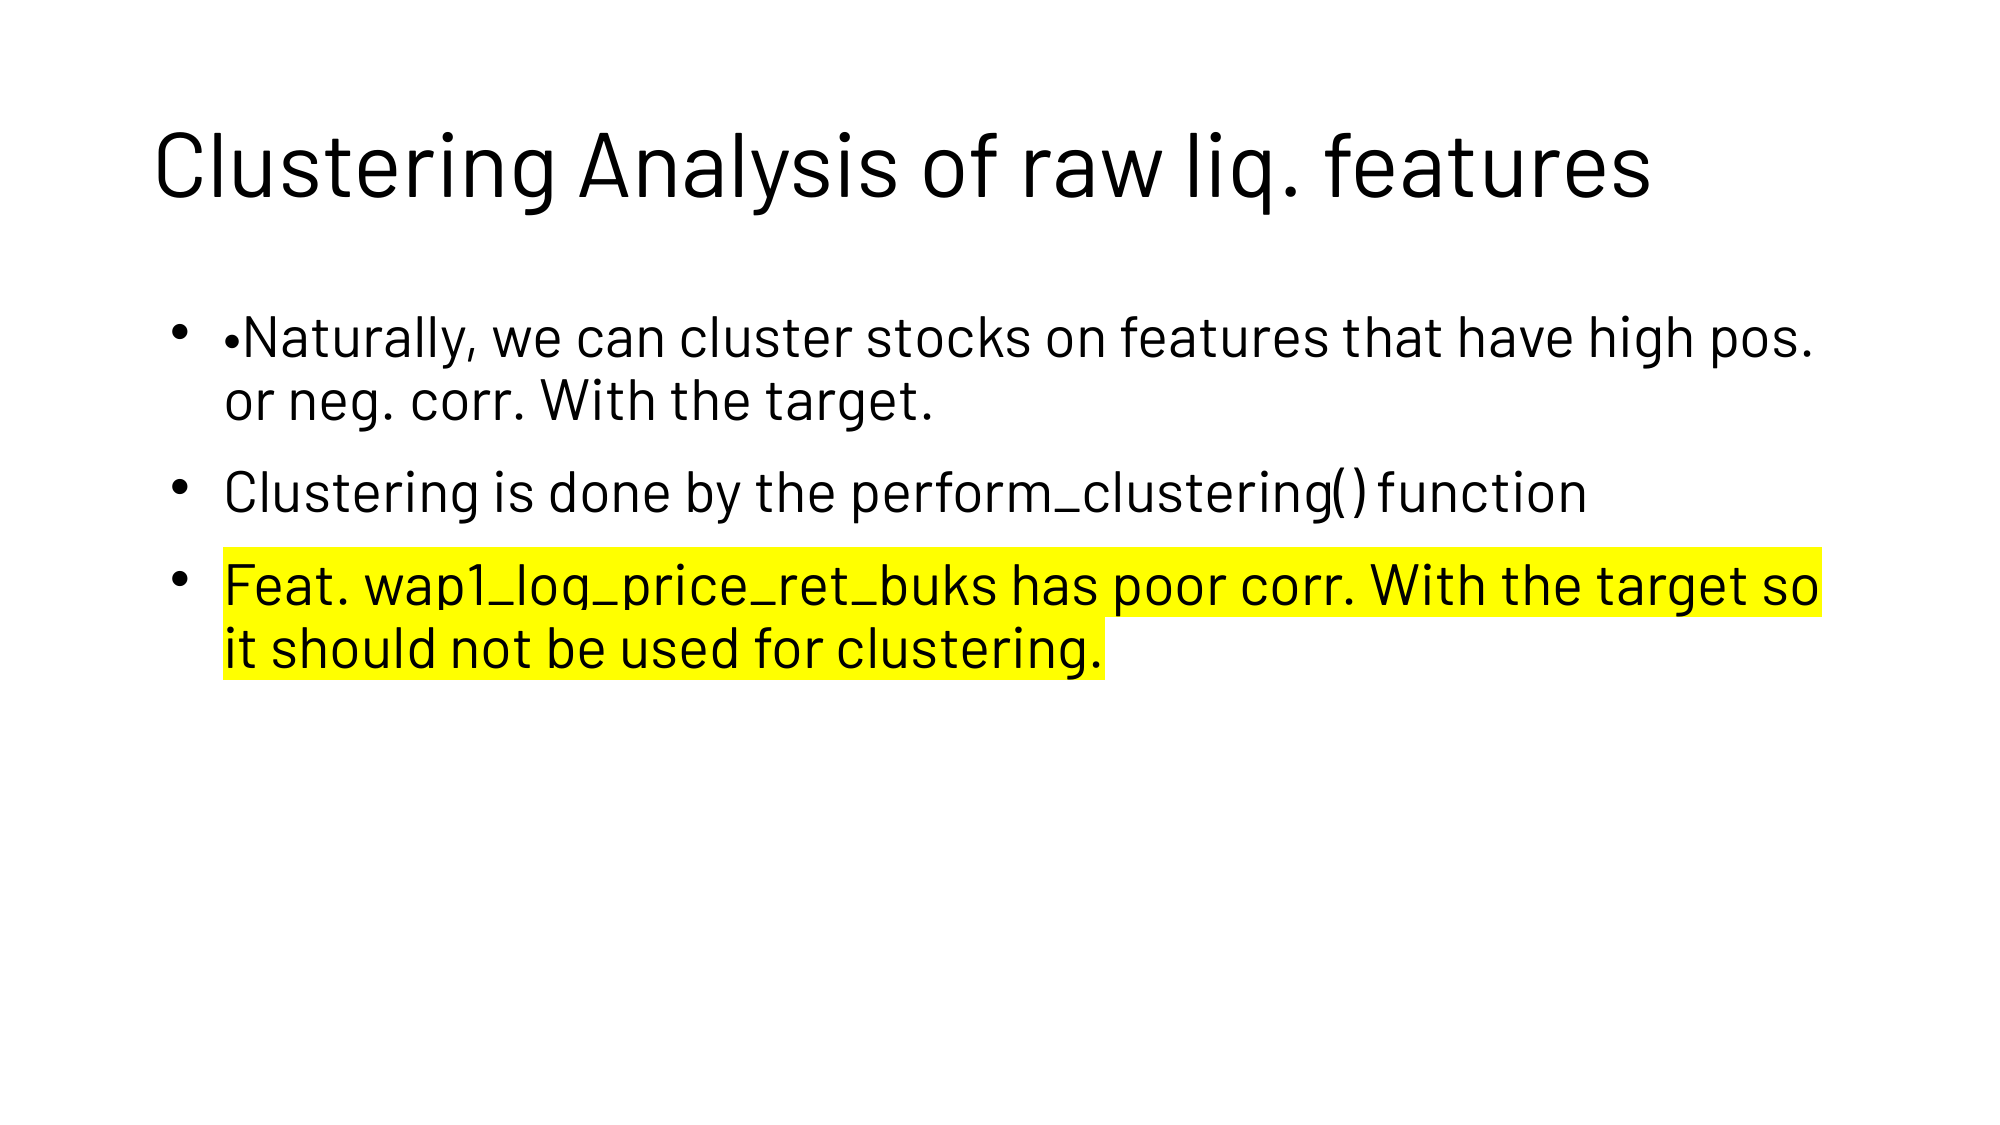

# Clustering Analysis of raw liq. features
•Naturally, we can cluster stocks on features that have high pos. or neg. corr. With the target.
Clustering is done by the perform_clustering() function
Feat. wap1_log_price_ret_buks has poor corr. With the target so it should not be used for clustering.